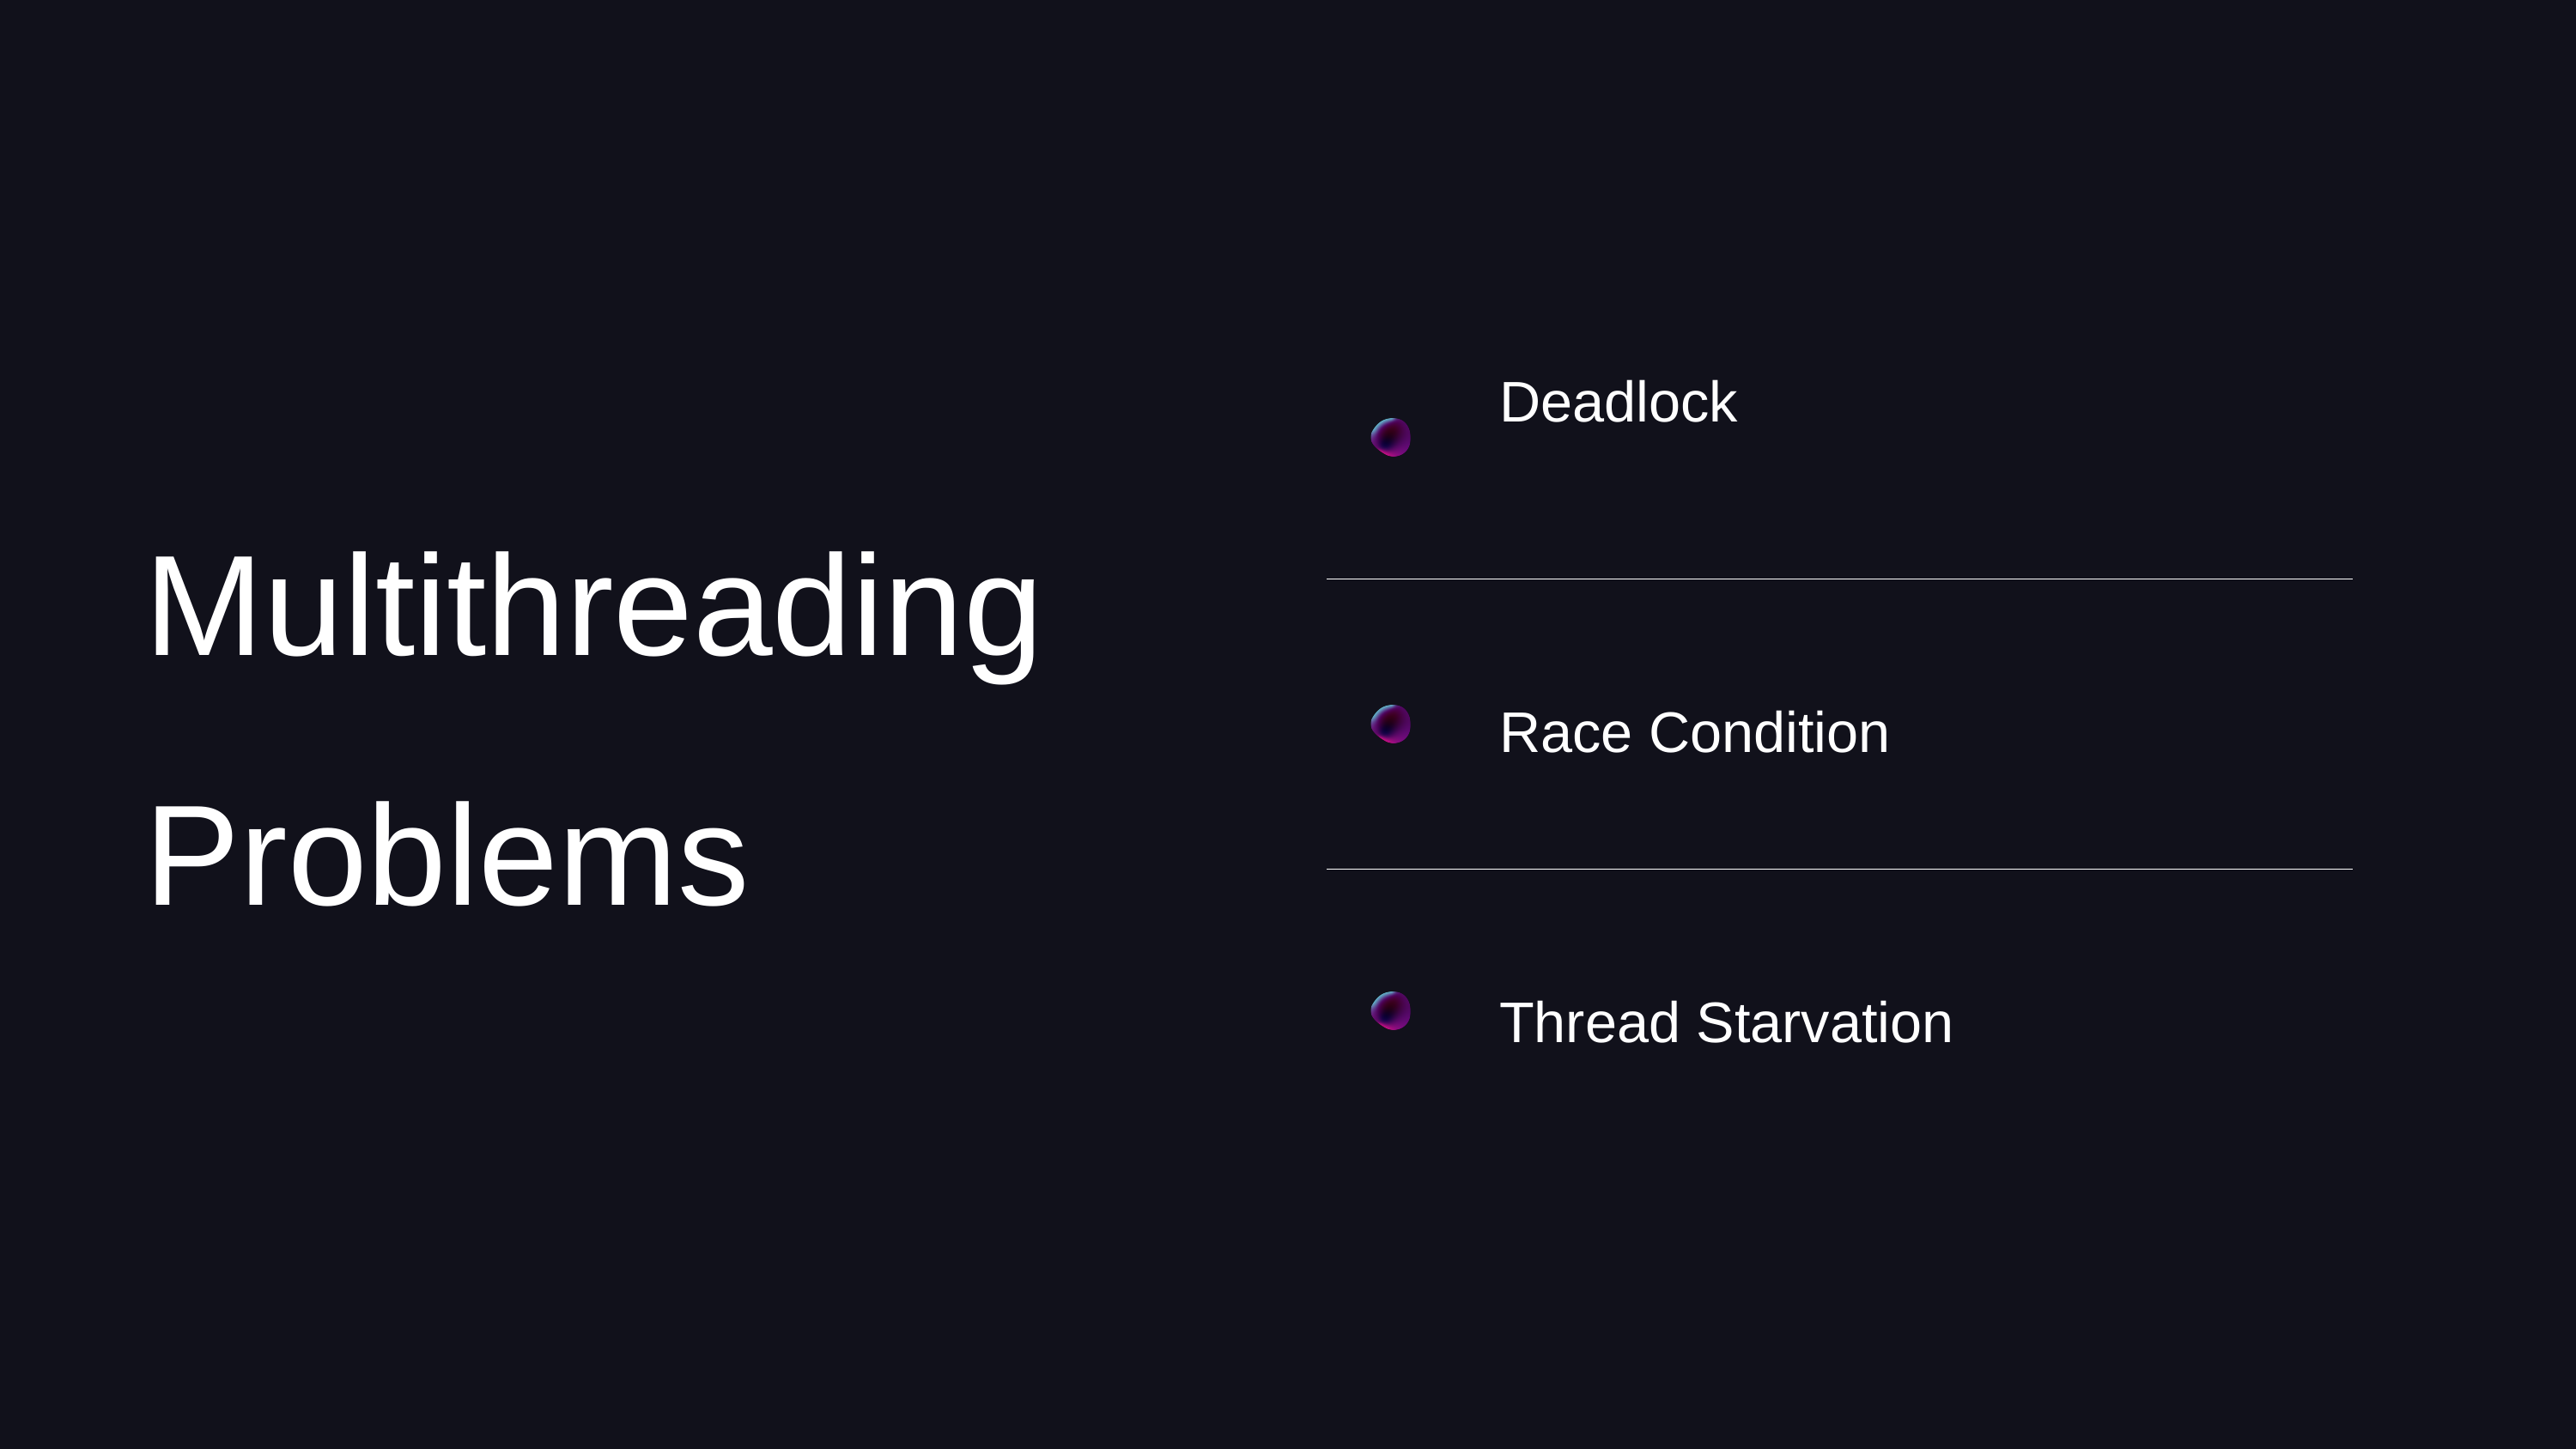

|  | Deadlock |
| --- | --- |
|  | Race Condition |
|  | Thread Starvation |

Multithreading
Problems